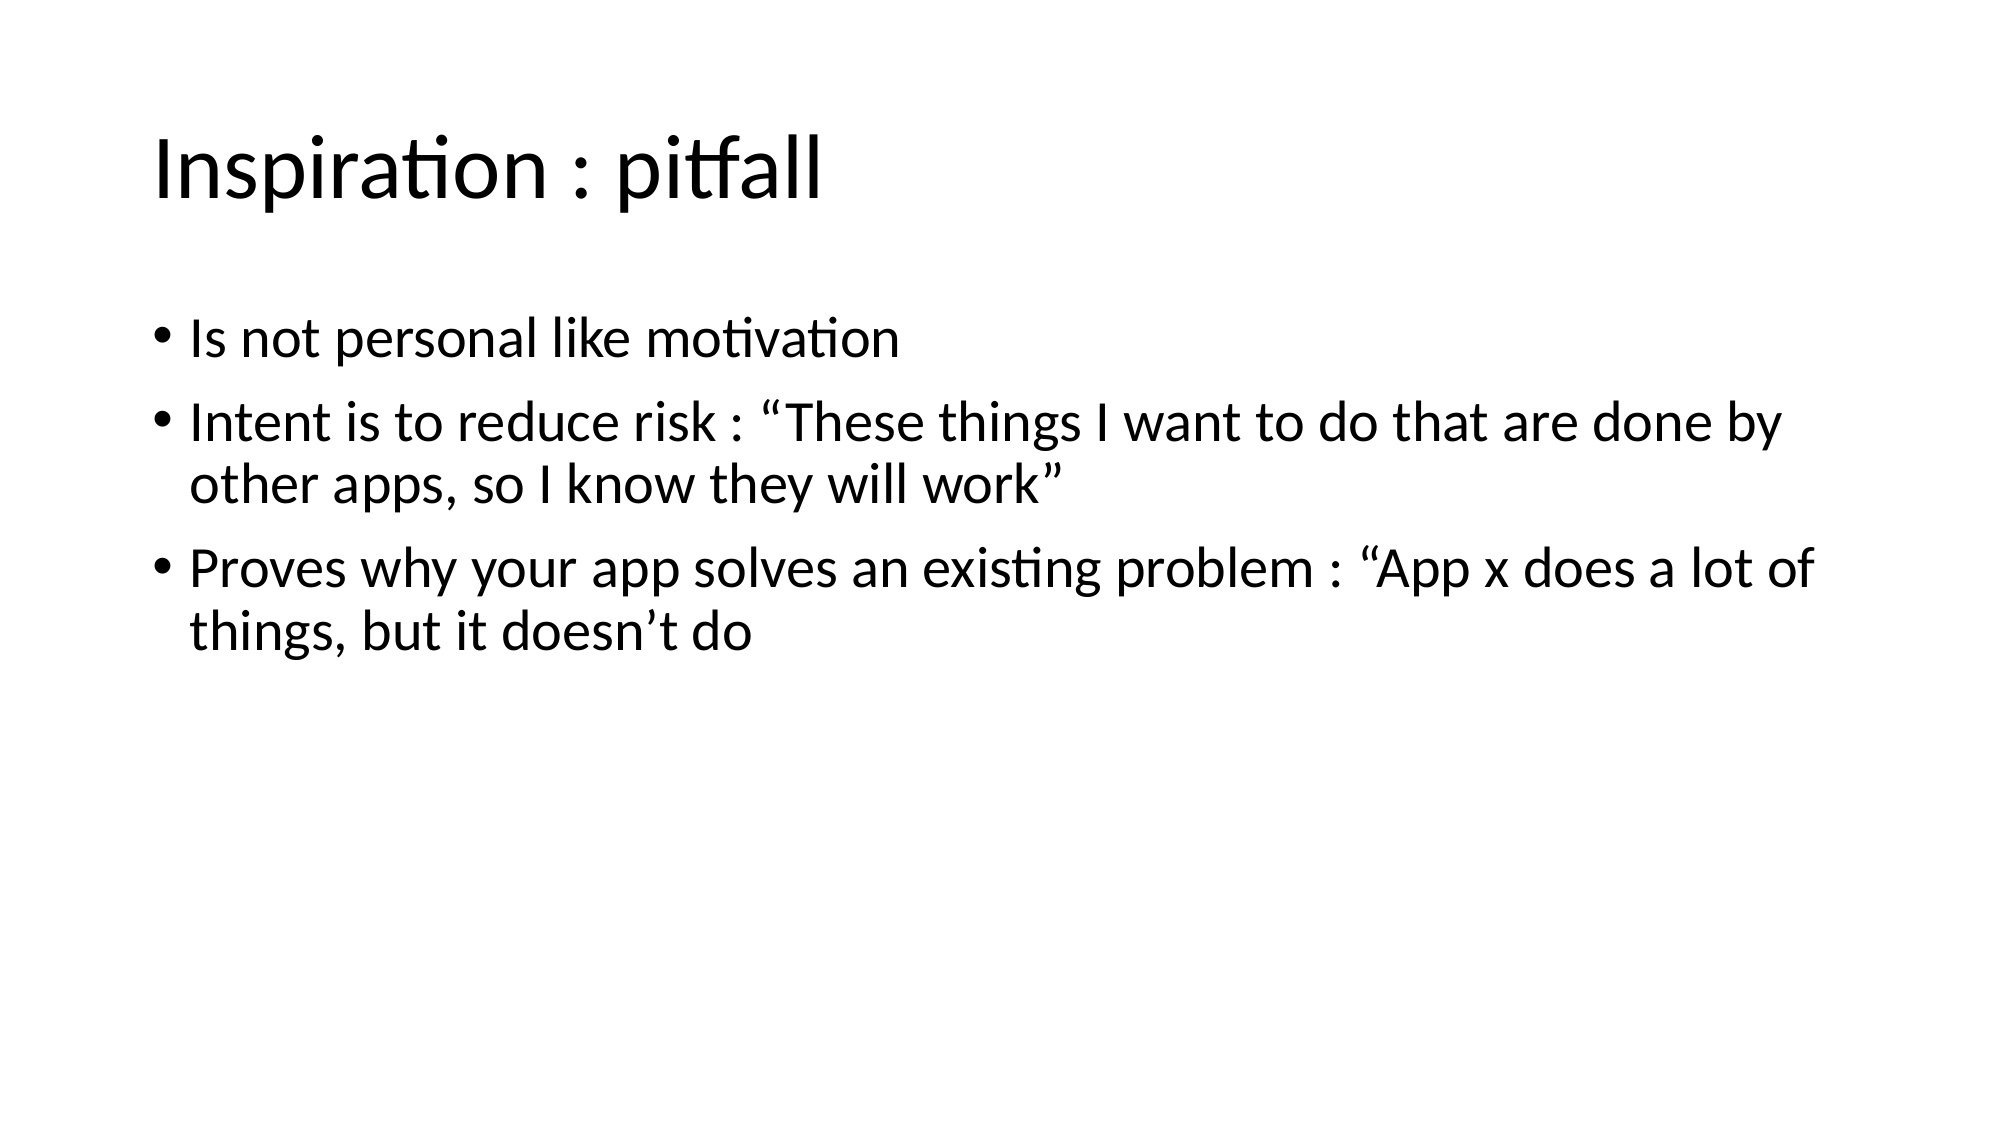

# Inspiration : pitfall
Is not personal like motivation
Intent is to reduce risk : “These things I want to do that are done by other apps, so I know they will work”
Proves why your app solves an existing problem : “App x does a lot of things, but it doesn’t do